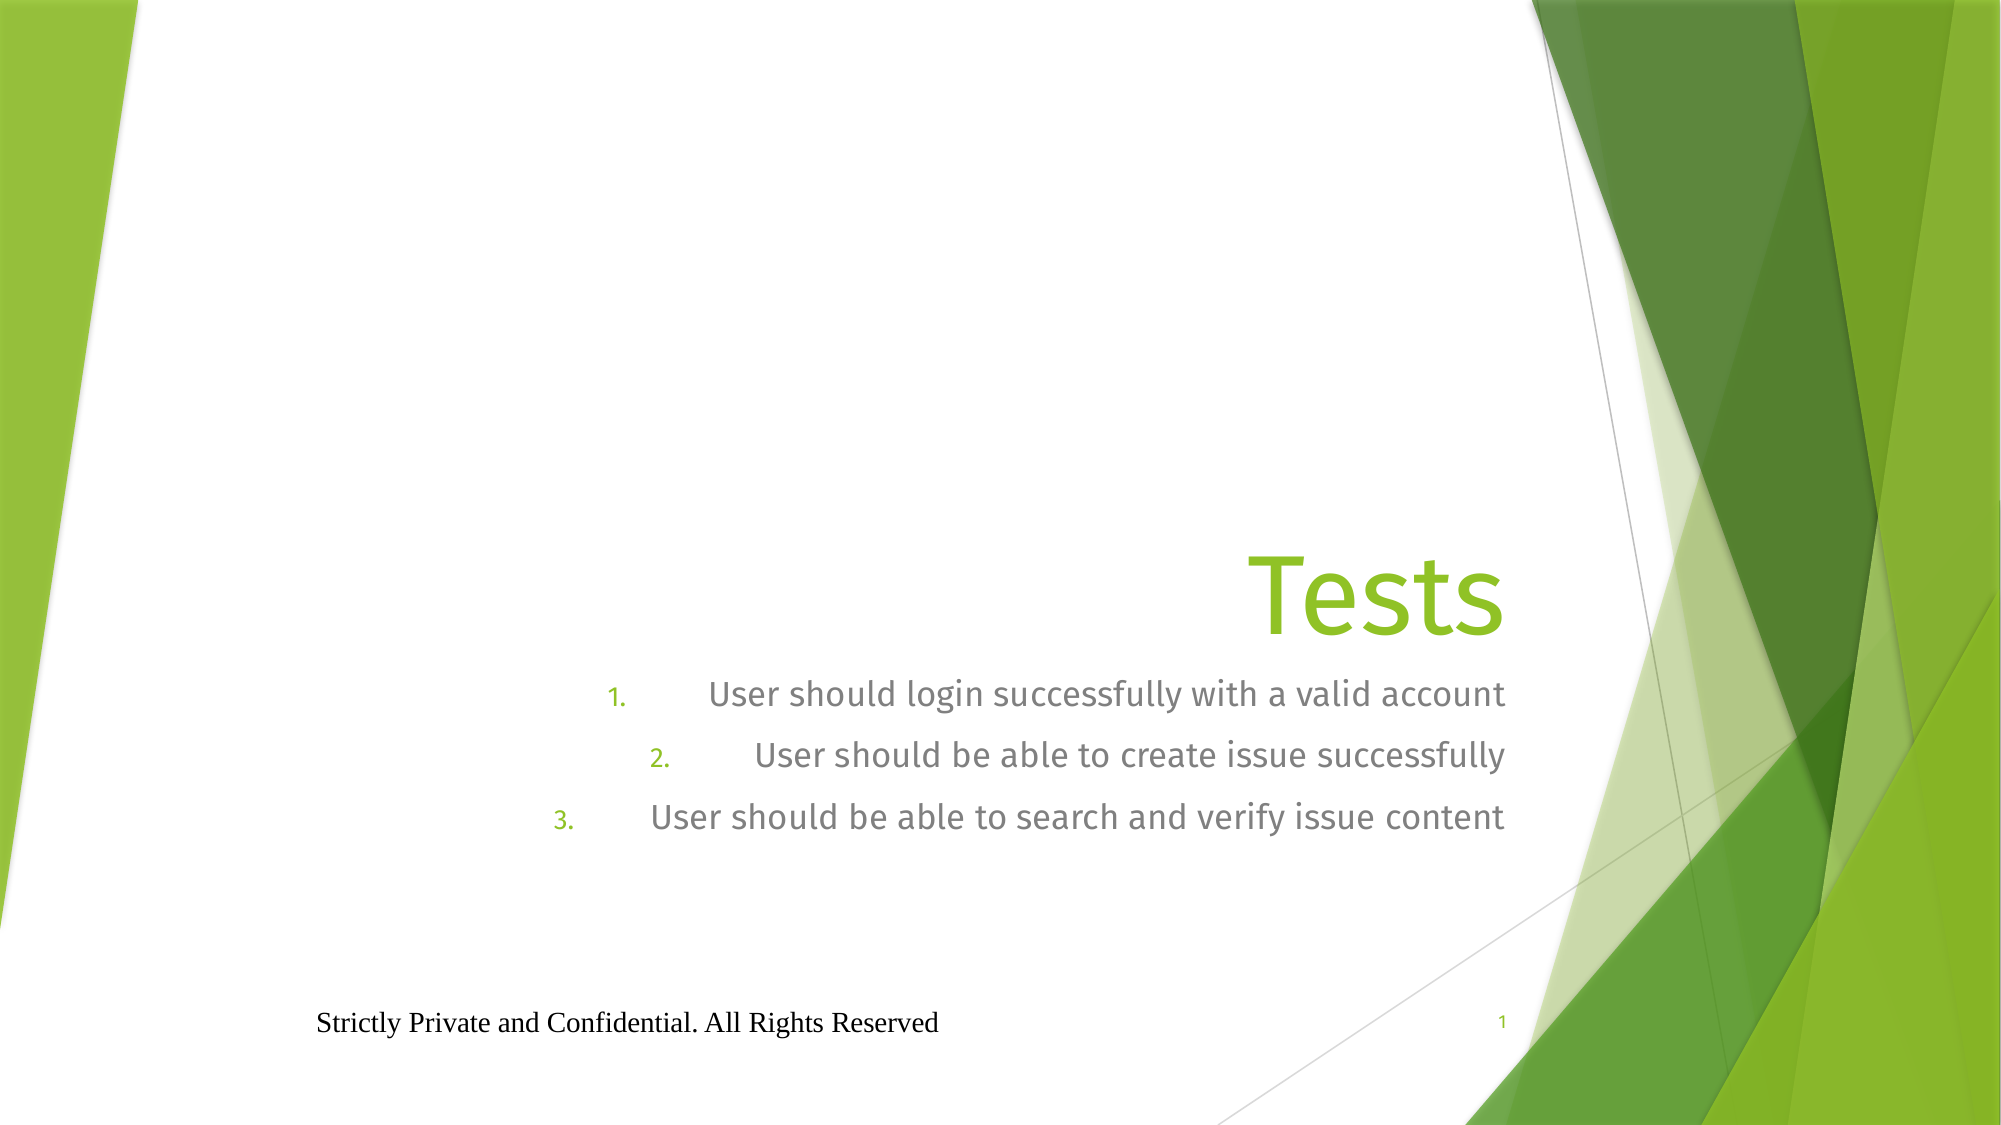

# Tests
User should login successfully with a valid account
User should be able to create issue successfully
User should be able to search and verify issue content

Strictly Private and Confidential. All Rights Reserved
1